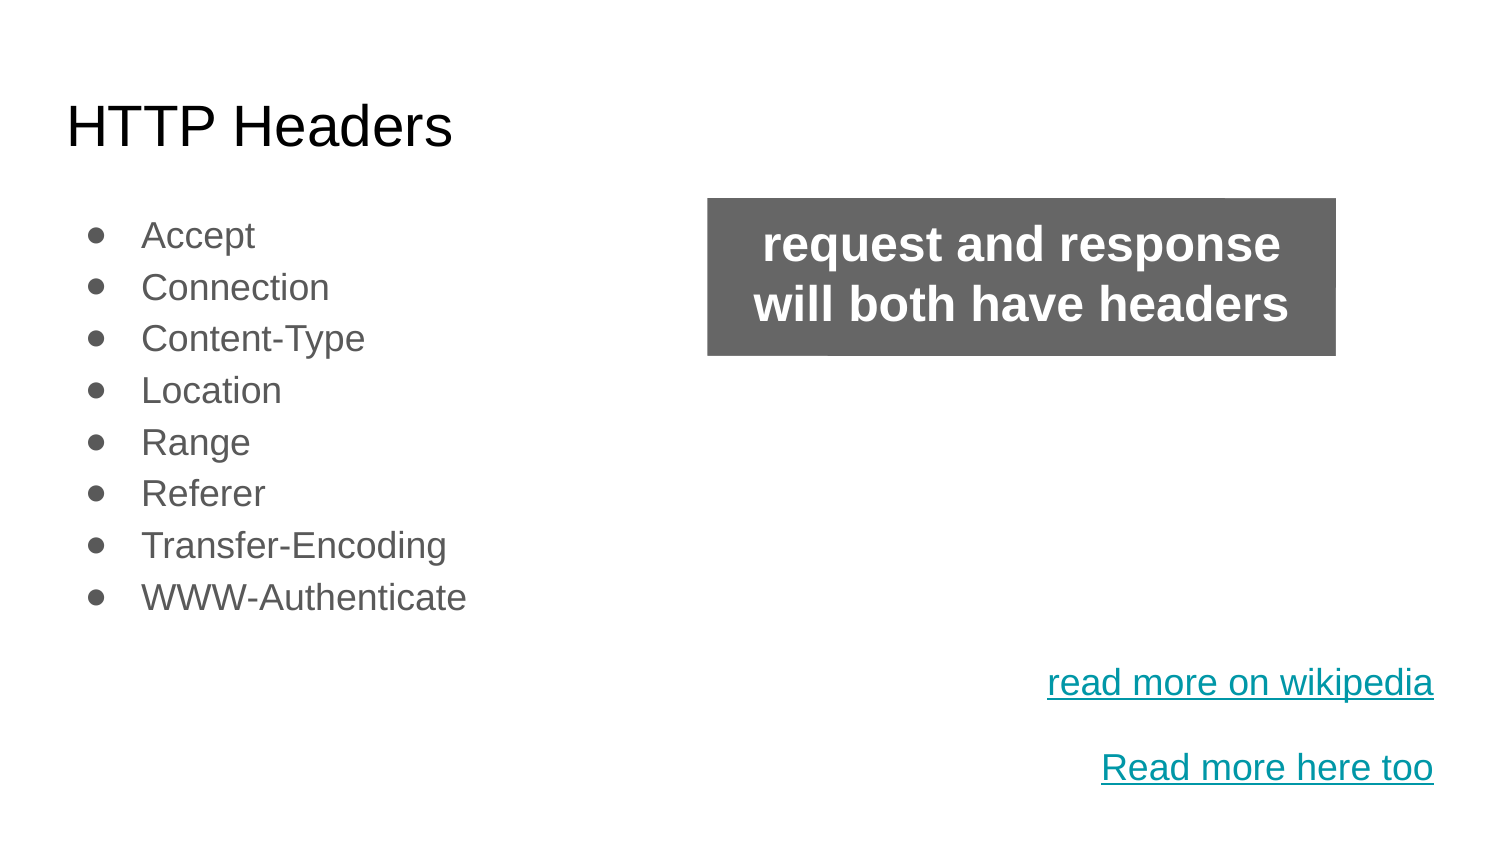

# HTTP Headers
Accept
Connection
Content-Type
Location
Range
Referer
Transfer-Encoding
WWW-Authenticate
read more on wikipedia
Read more here too
request and response will both have headers